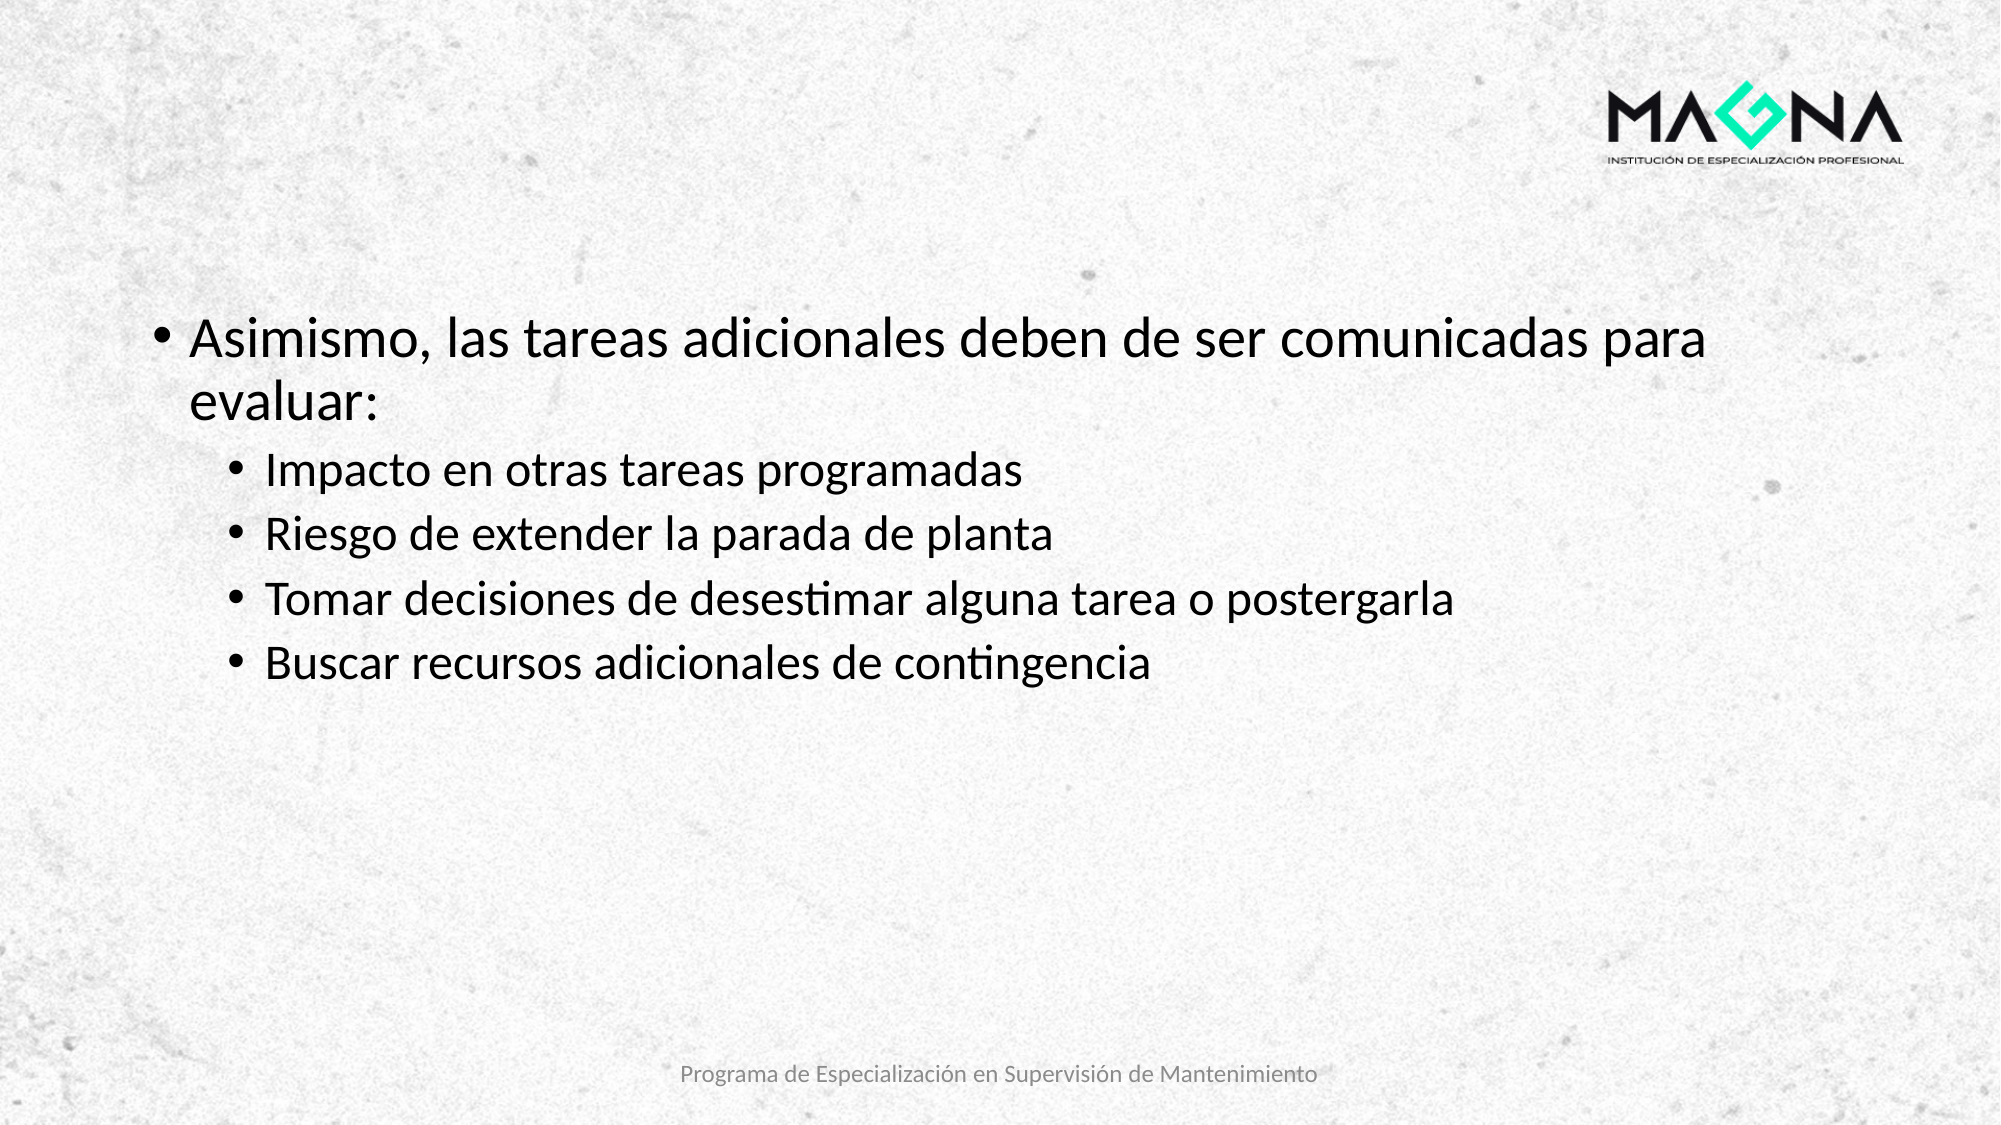

#
Asimismo, las tareas adicionales deben de ser comunicadas para evaluar:
Impacto en otras tareas programadas
Riesgo de extender la parada de planta
Tomar decisiones de desestimar alguna tarea o postergarla
Buscar recursos adicionales de contingencia